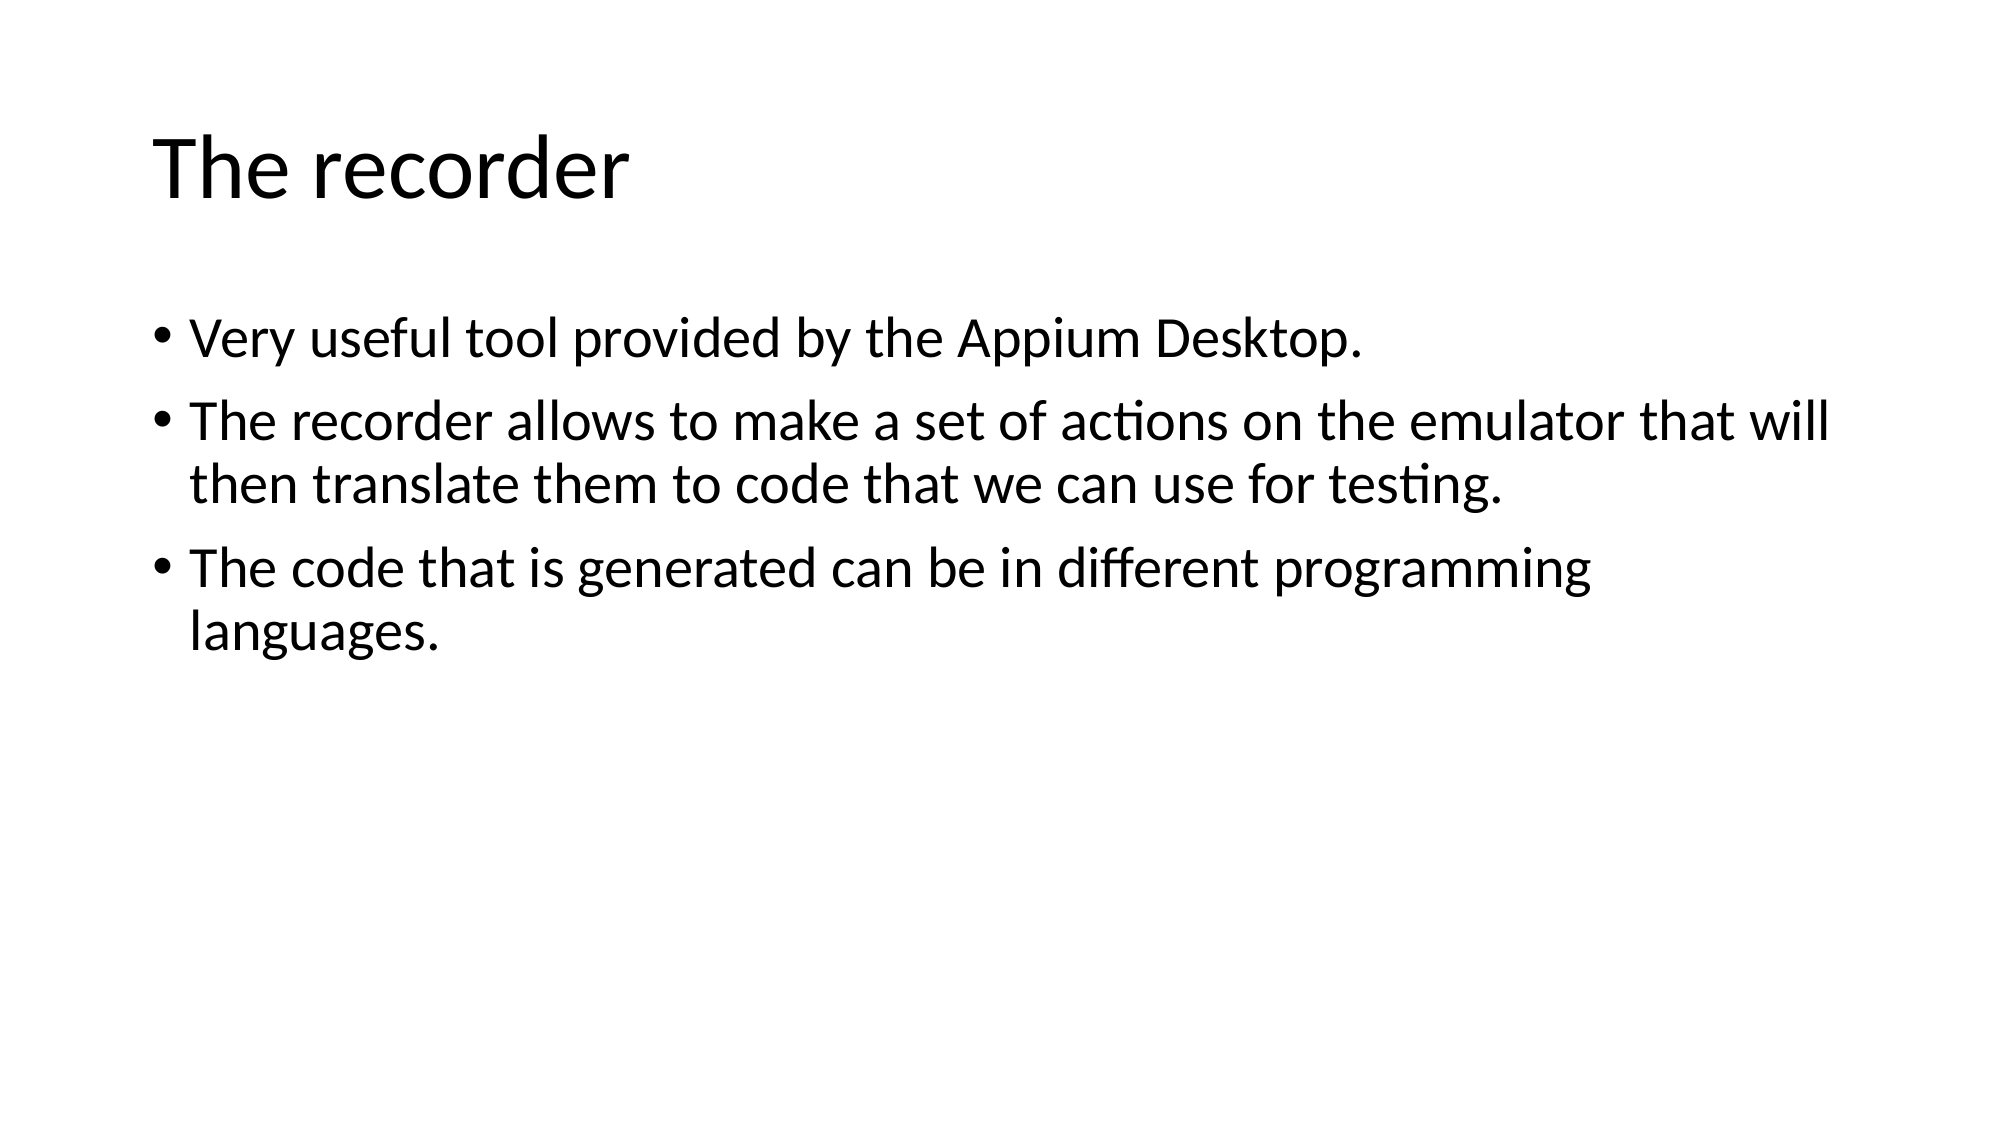

# The recorder
Very useful tool provided by the Appium Desktop.
The recorder allows to make a set of actions on the emulator that will then translate them to code that we can use for testing.
The code that is generated can be in different programming languages.